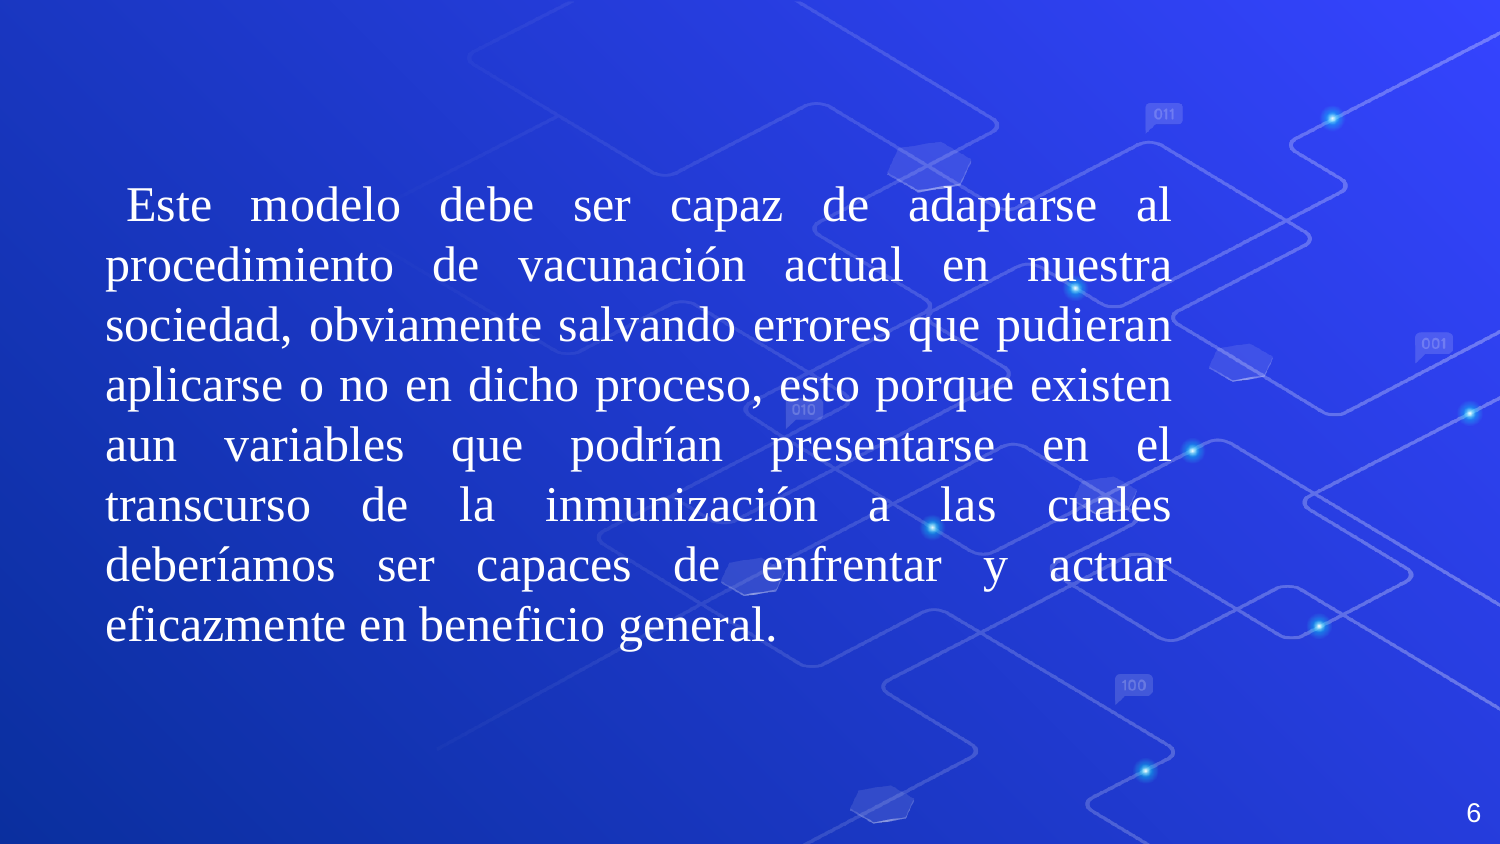

Este modelo debe ser capaz de adaptarse al procedimiento de vacunación actual en nuestra sociedad, obviamente salvando errores que pudieran aplicarse o no en dicho proceso, esto porque existen aun variables que podrían presentarse en el transcurso de la inmunización a las cuales deberíamos ser capaces de enfrentar y actuar eficazmente en beneficio general.
6